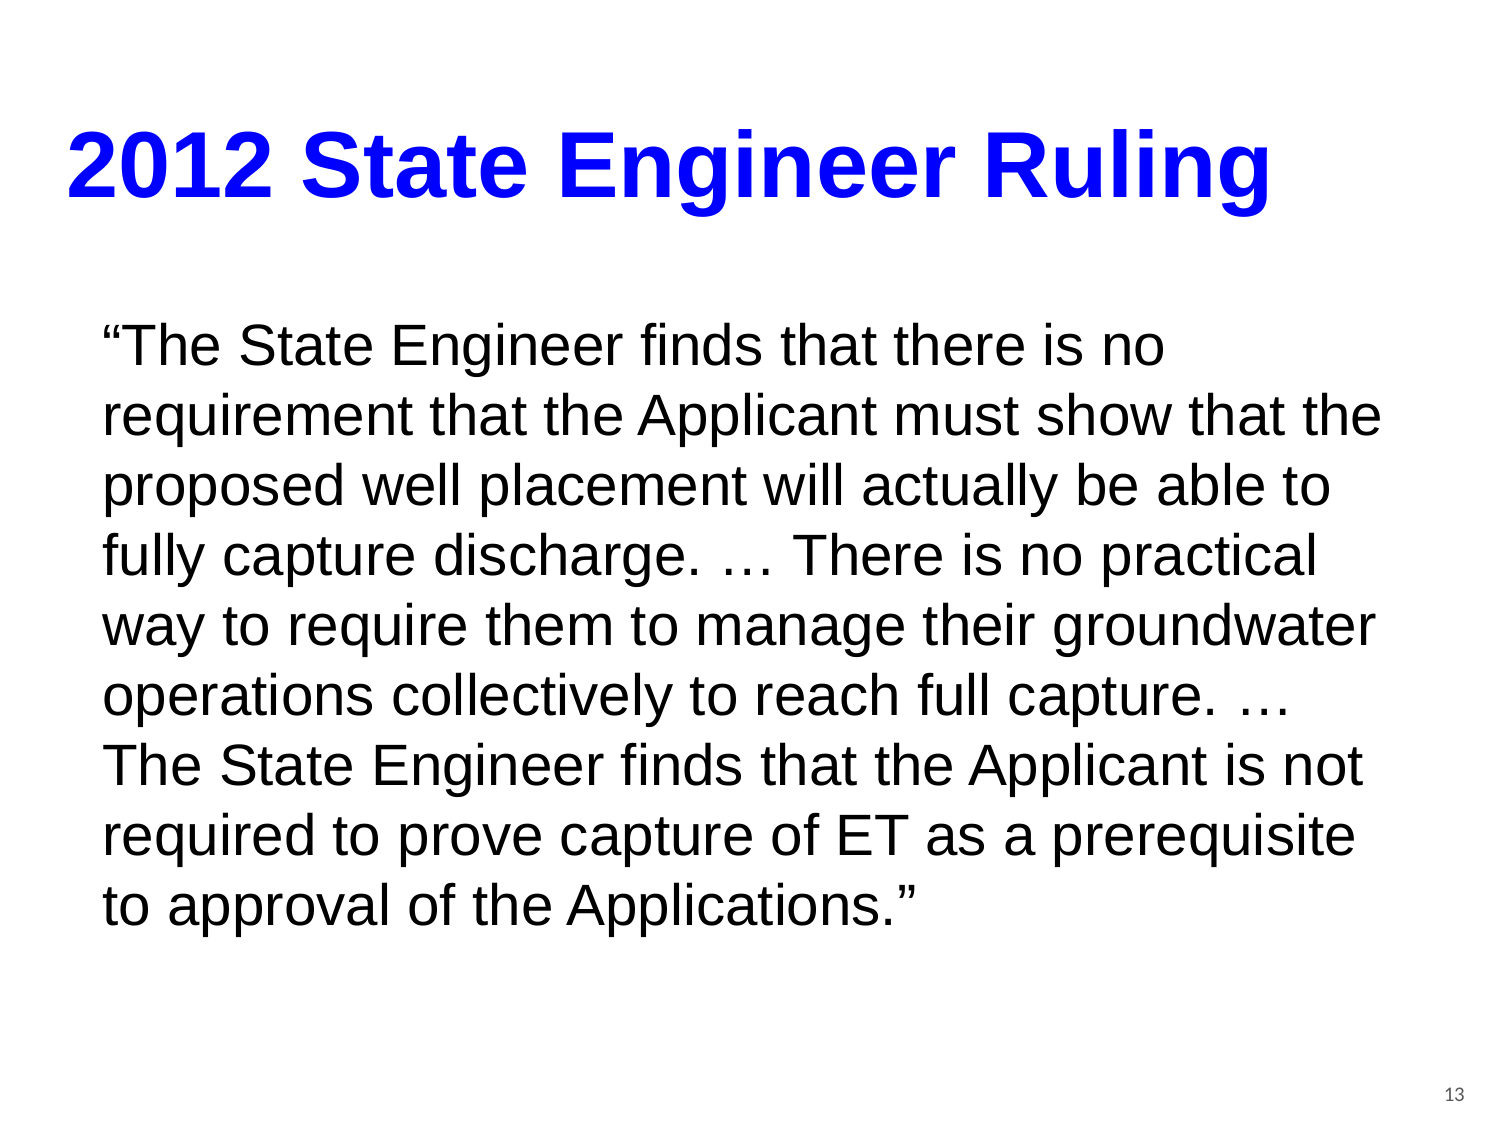

# 2012 State Engineer Ruling
“The State Engineer finds that there is no requirement that the Applicant must show that the proposed well placement will actually be able to fully capture discharge. … There is no practical way to require them to manage their groundwater operations collectively to reach full capture. …
The State Engineer finds that the Applicant is not required to prove capture of ET as a prerequisite to approval of the Applications.”
13